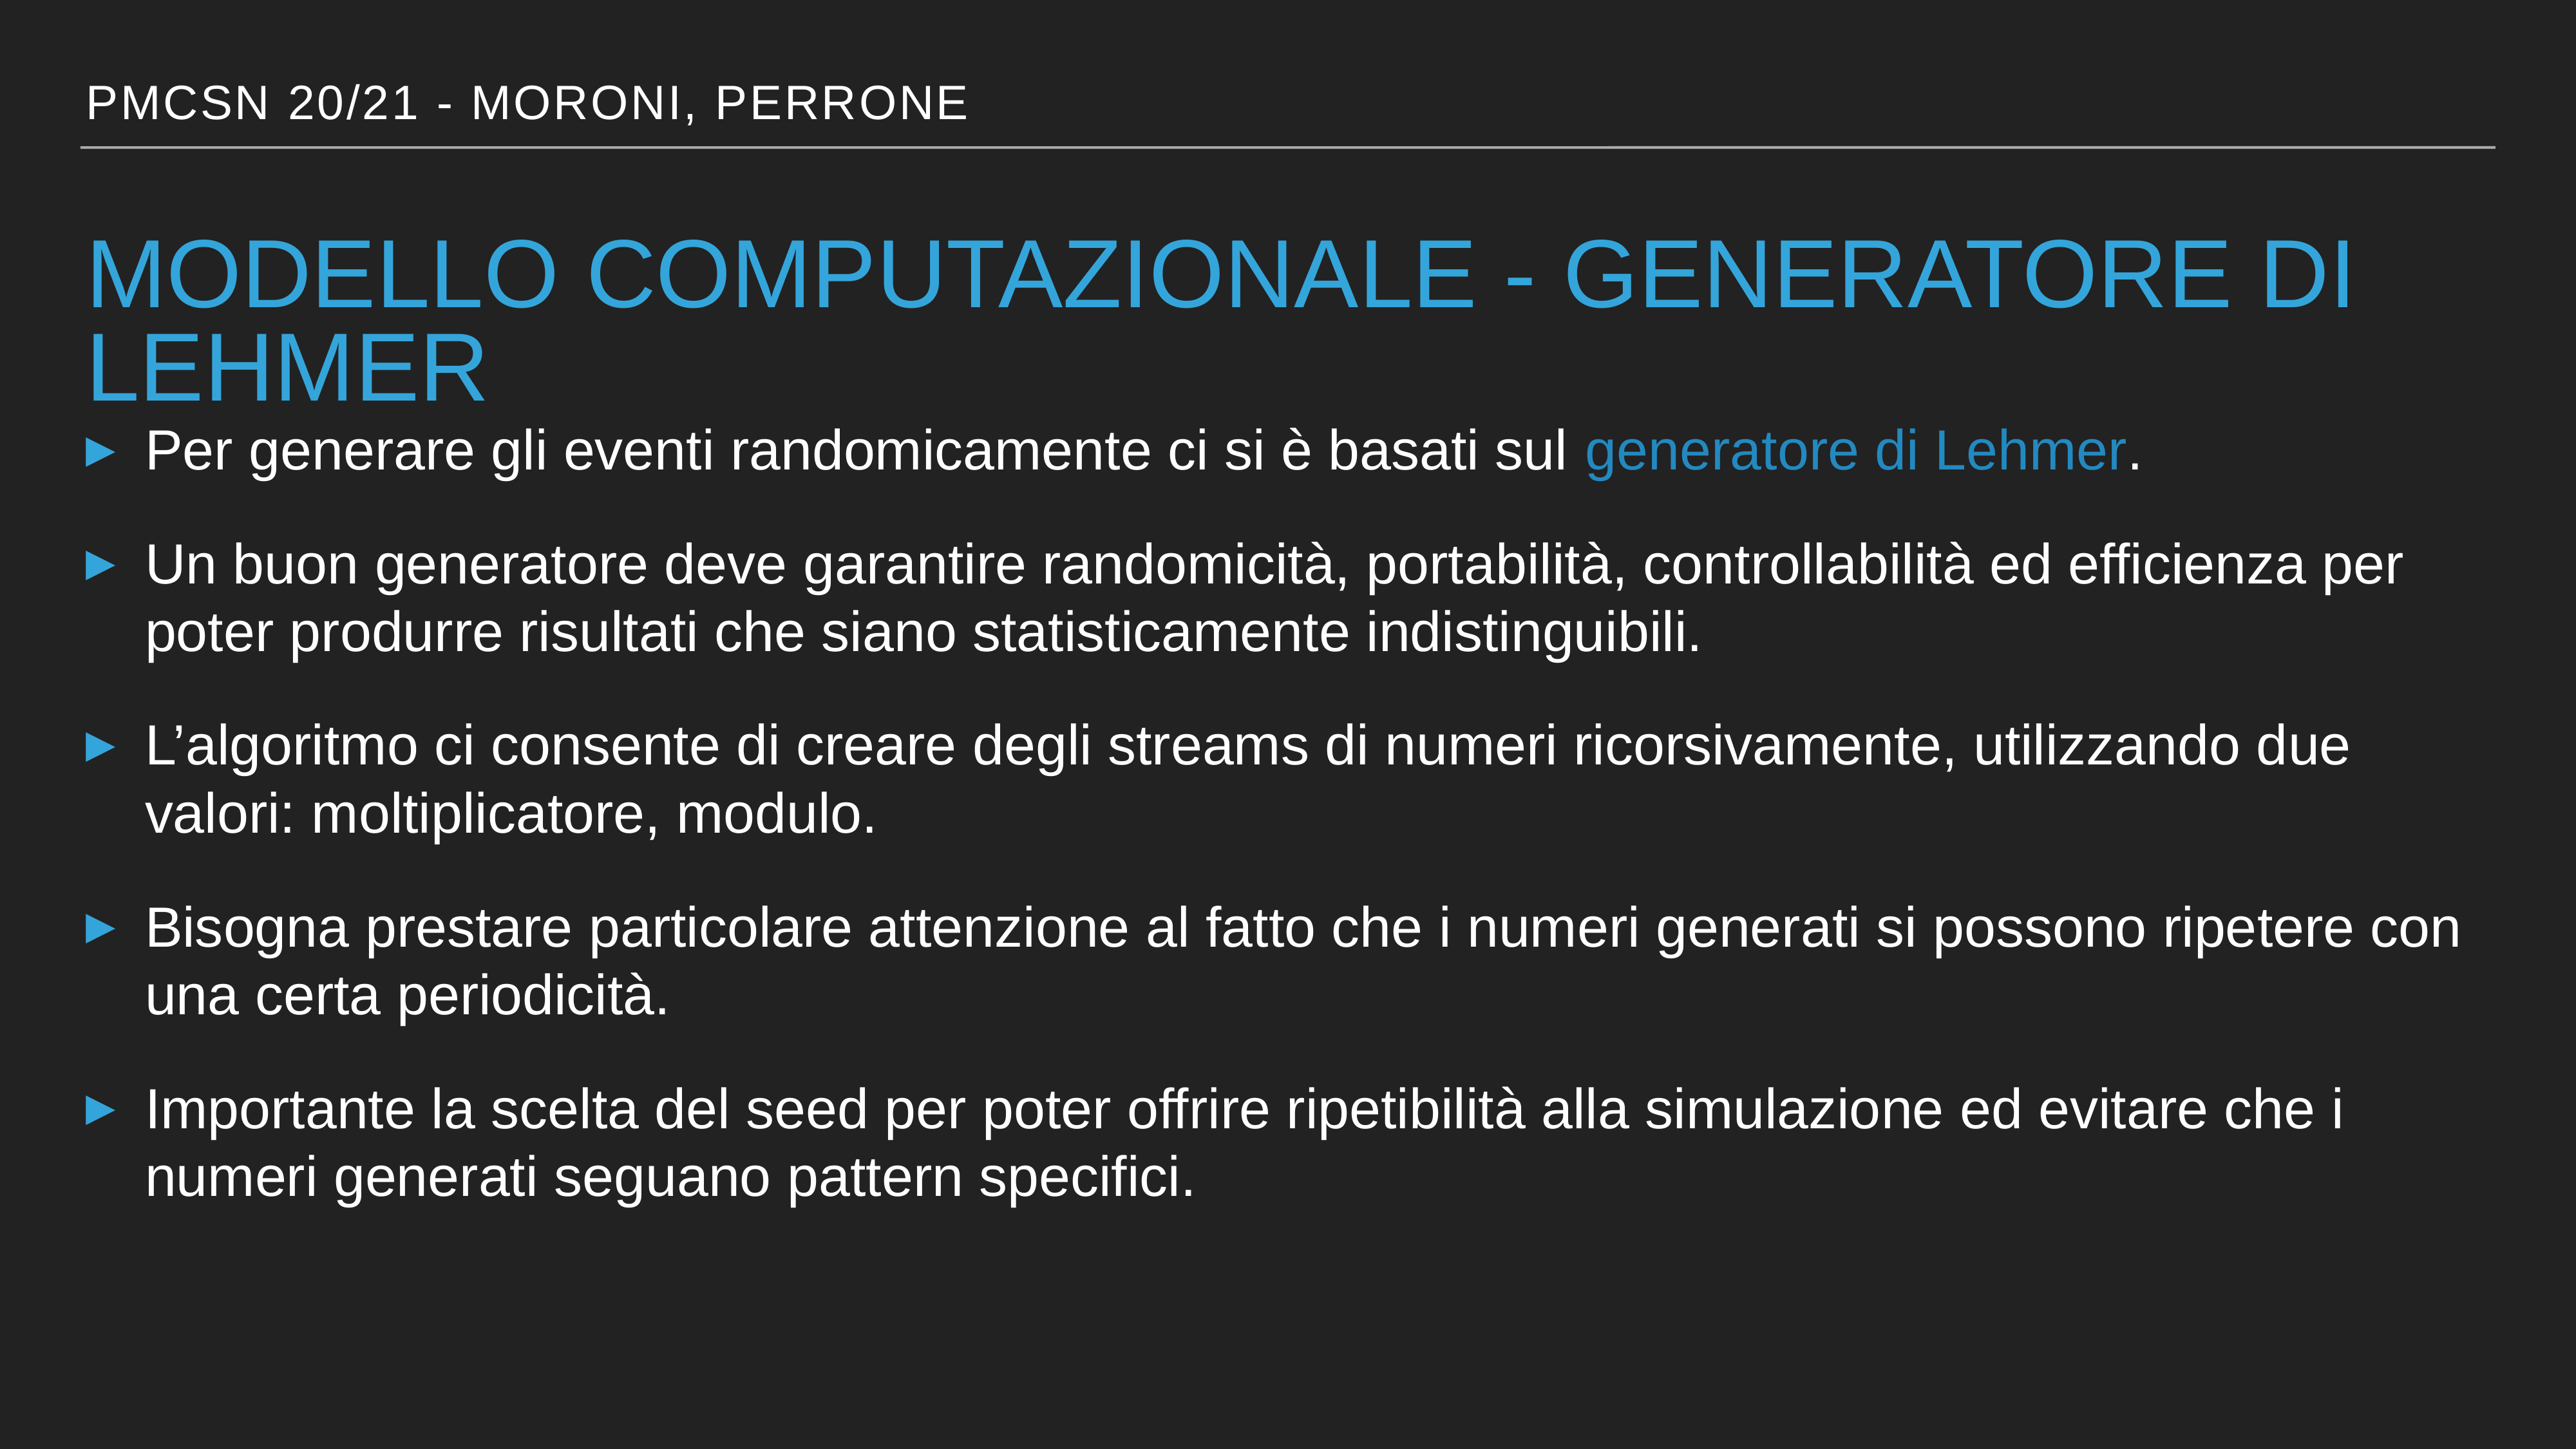

18
PMCSN 20/21 - Moroni, perrone
# modello Computazionale - generatore di lehmer
Per generare gli eventi randomicamente ci si è basati sul generatore di Lehmer.
Un buon generatore deve garantire randomicità, portabilità, controllabilità ed efficienza per poter produrre risultati che siano statisticamente indistinguibili.
L’algoritmo ci consente di creare degli streams di numeri ricorsivamente, utilizzando due valori: moltiplicatore, modulo.
Bisogna prestare particolare attenzione al fatto che i numeri generati si possono ripetere con una certa periodicità.
Importante la scelta del seed per poter offrire ripetibilità alla simulazione ed evitare che i numeri generati seguano pattern specifici.